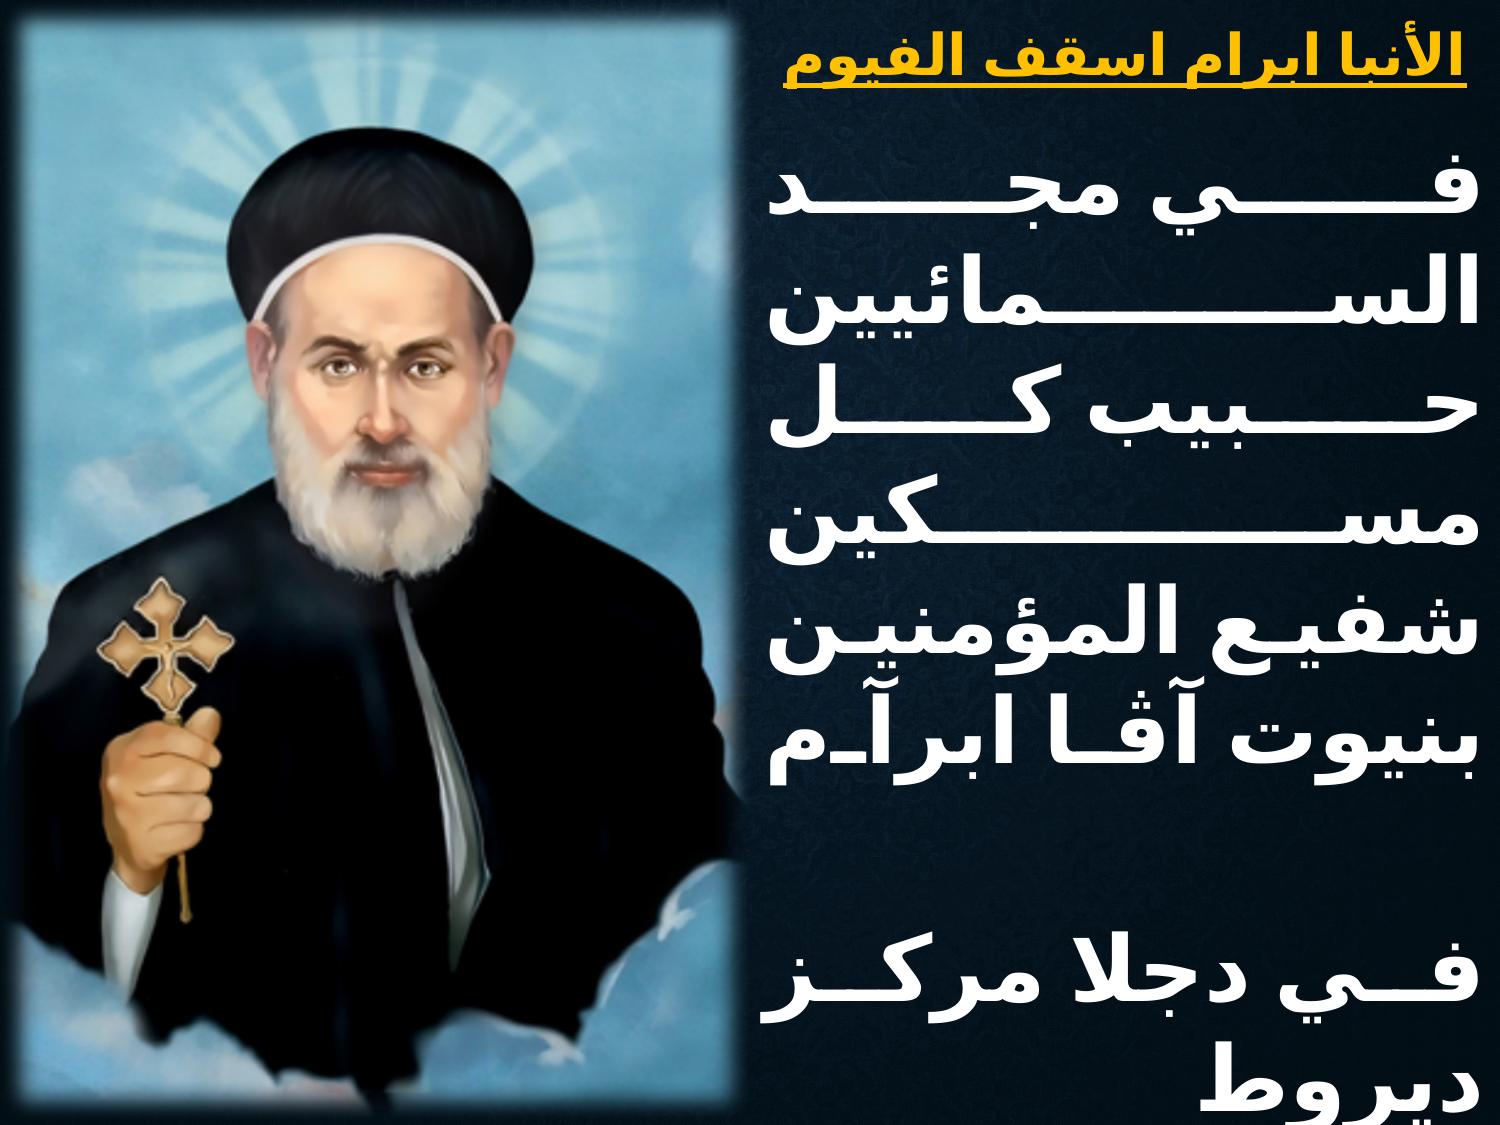

الأنبا ابرام اسقف الفيوم
في مجد السمائيين
حبيب كل مسكين
شفيع المؤمنين
بنيوت آڤا ابرآم
في دجلا مركز ديروط
ولد ابونا المغبوط
والكل به مبسوط
بنيوت آڤا ابرآم